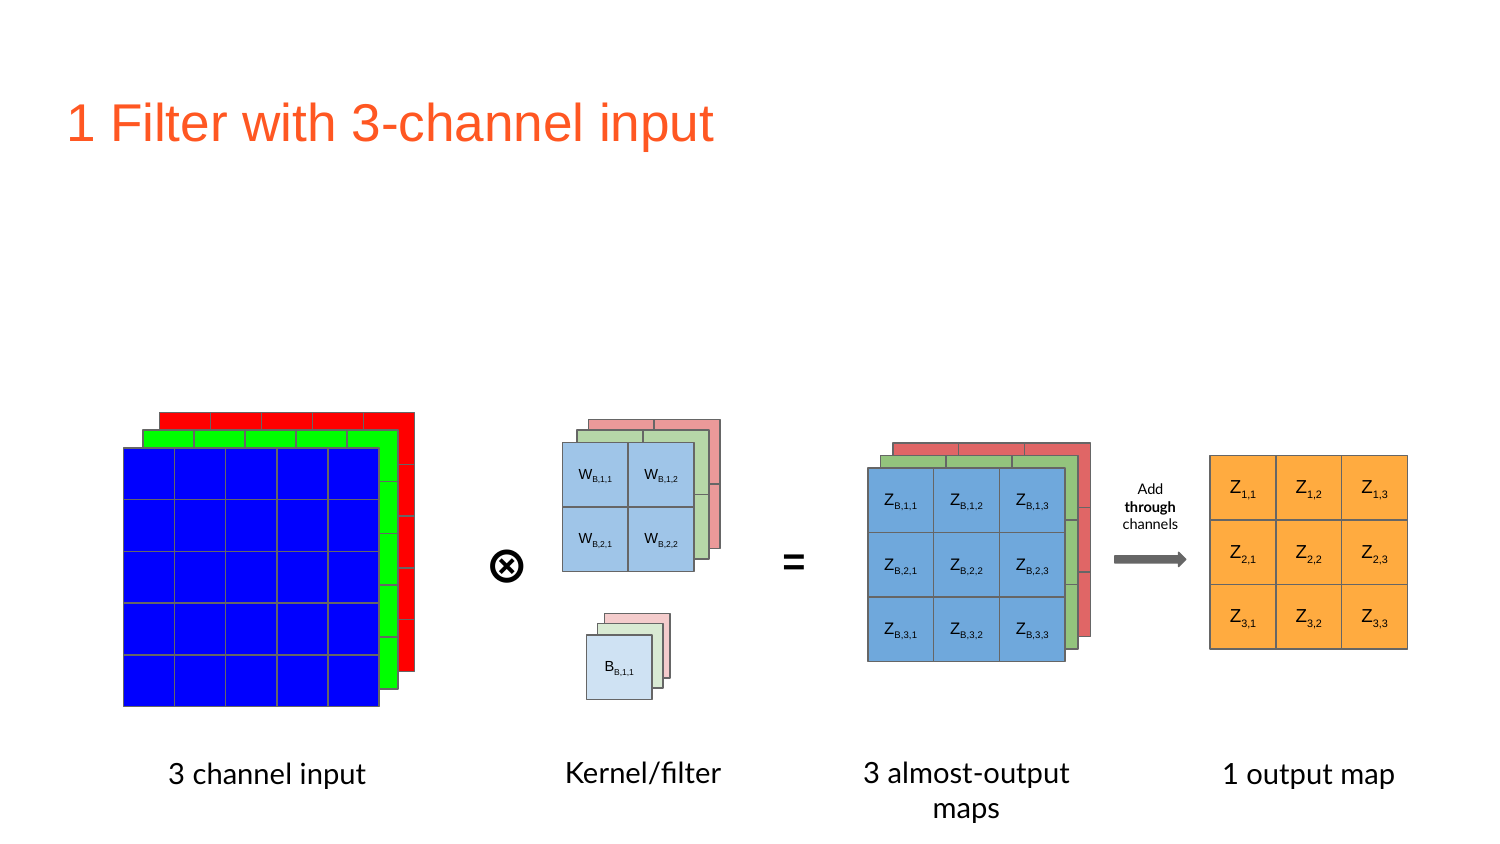

# 1 Filter with 3-channel input

W1,1
W1,2
W2,1
W2,2
W1,1
W1,2
W2,1
W2,2

WB,1,1
WB,1,2
WB,2,1
WB,2,2
Z1,1
Z1,2
Z1,3
Z2,1
Z2,2
Z2,3
Z3,1
Z3,2
Z3,3

Z1,1
Z1,2
Z1,3
Z2,1
Z2,2
Z2,3
Z3,1
Z3,2
Z3,3
Z1,1
Z1,2
Z1,3
Z2,1
Z2,2
Z2,3
Z3,1
Z3,2
Z3,3
Add
 through
channels
ZB,1,1
ZB,1,2
ZB,1,3
ZB,2,1
ZB,2,2
ZB,2,3
ZB,3,1
ZB,3,2
ZB,3,3
=
⊗

B1,1
B1,1
BB,1,1
Kernel/filter
3 almost-output maps
3 channel input
1 output map